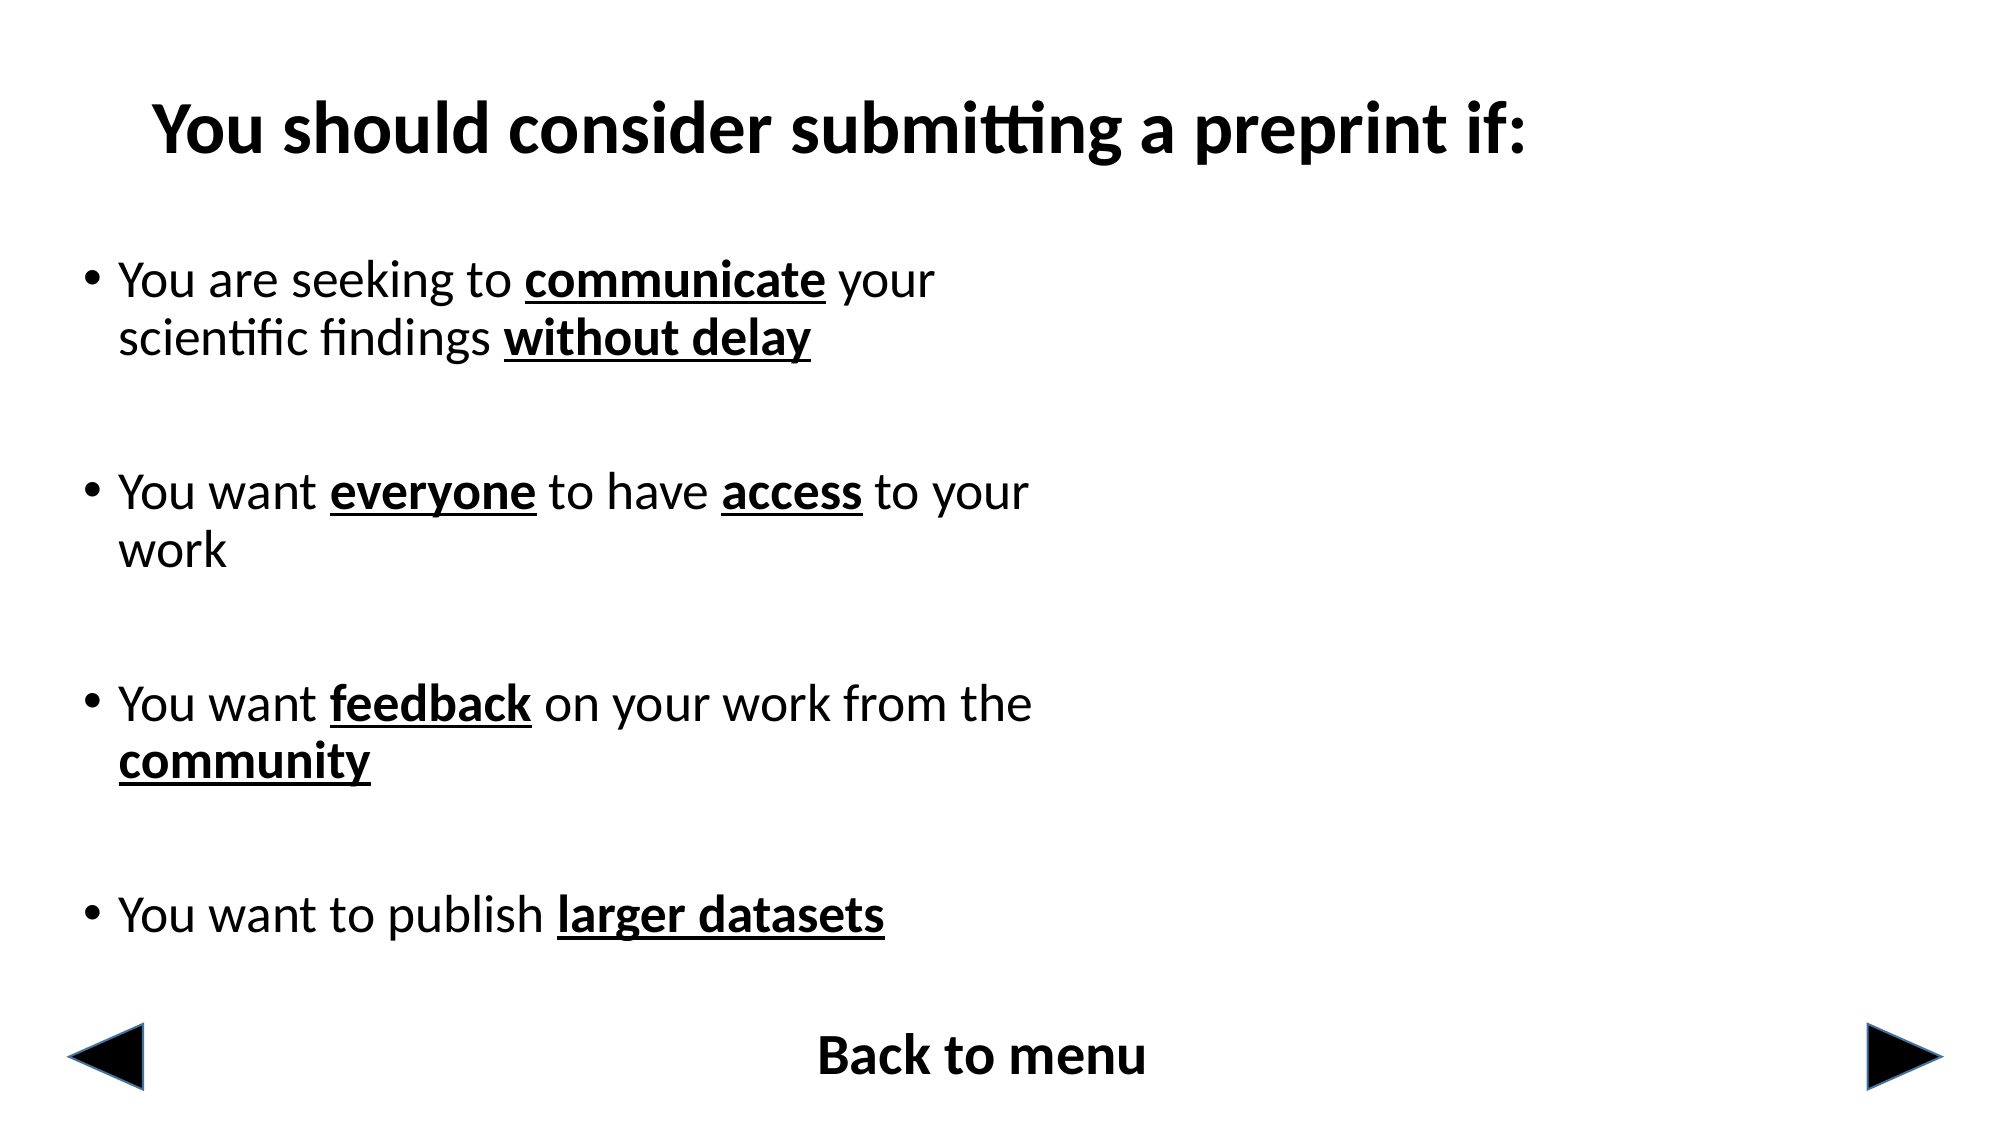

You should consider submitting a preprint if:
You are seeking to communicate your scientific findings without delay

You want everyone to have access to your work

You want feedback on your work from the community

You want to publish larger datasets
Back to menu